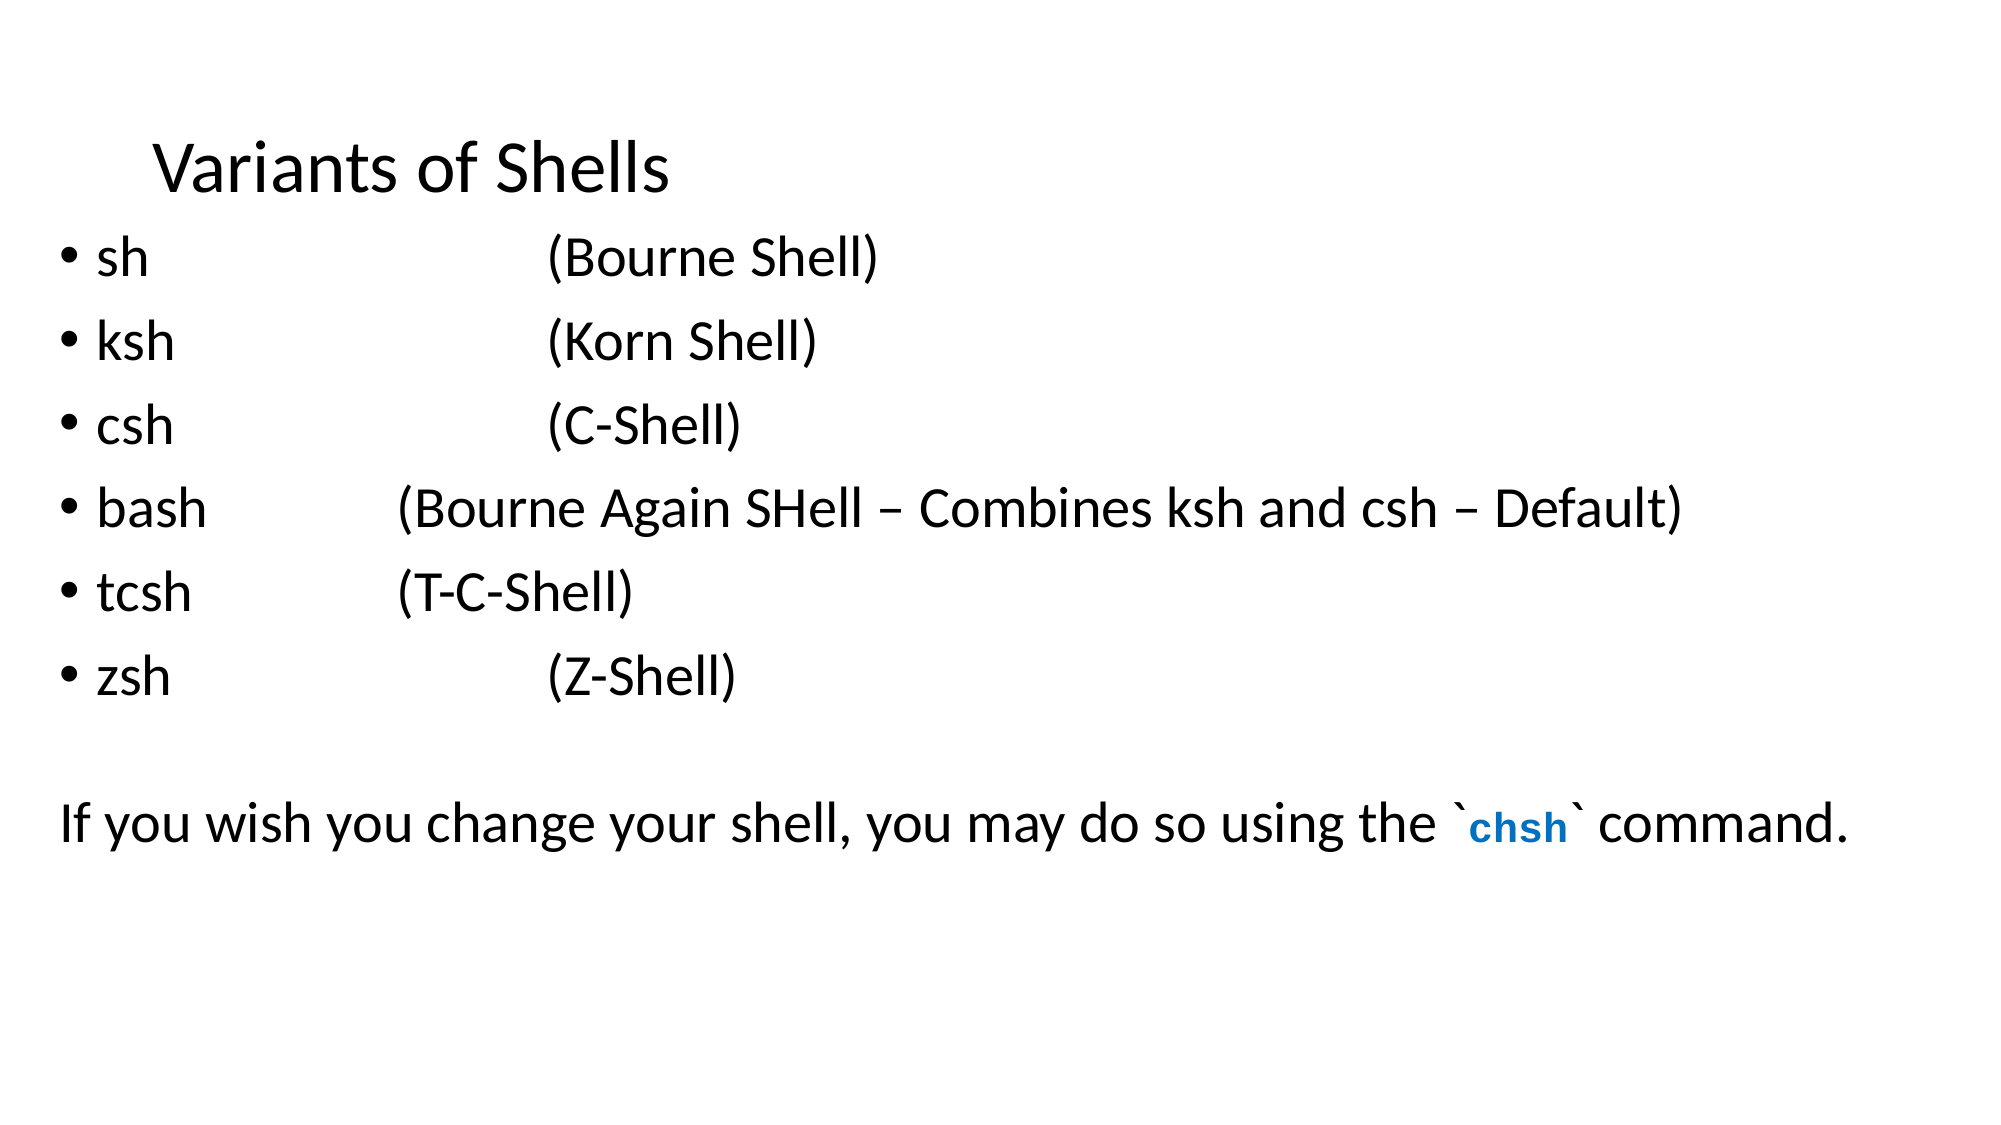

# Variants of Shells
sh			(Bourne Shell)
ksh			(Korn Shell)
csh			(C-Shell)
bash		(Bourne Again SHell – Combines ksh and csh – Default)
tcsh		(T-C-Shell)
zsh			(Z-Shell)
If you wish you change your shell, you may do so using the `chsh` command.